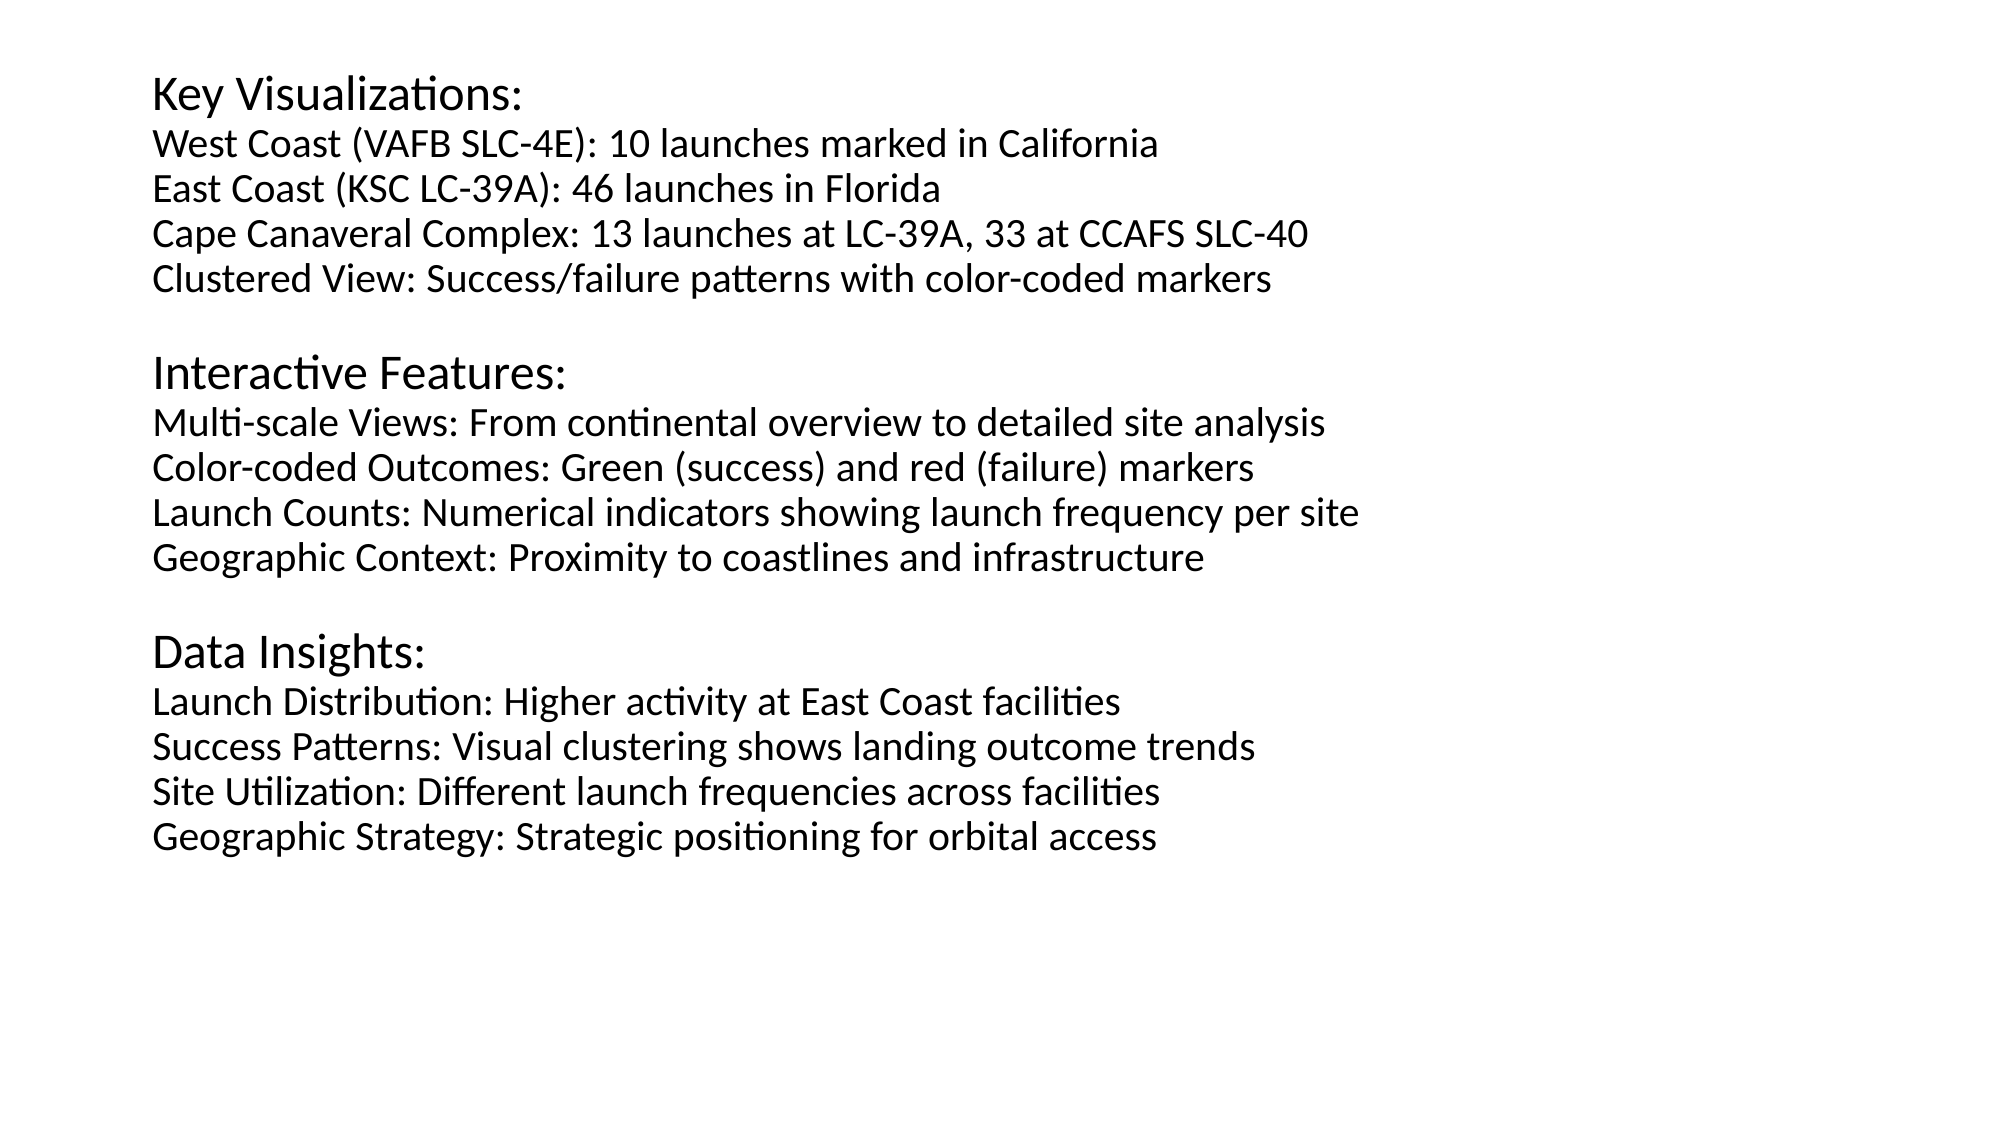

# Key Visualizations: West Coast (VAFB SLC-4E): 10 launches marked in California East Coast (KSC LC-39A): 46 launches in Florida Cape Canaveral Complex: 13 launches at LC-39A, 33 at CCAFS SLC-40 Clustered View: Success/failure patterns with color-coded markers Interactive Features: Multi-scale Views: From continental overview to detailed site analysis Color-coded Outcomes: Green (success) and red (failure) markers Launch Counts: Numerical indicators showing launch frequency per site Geographic Context: Proximity to coastlines and infrastructure Data Insights: Launch Distribution: Higher activity at East Coast facilities Success Patterns: Visual clustering shows landing outcome trends Site Utilization: Different launch frequencies across facilities Geographic Strategy: Strategic positioning for orbital access